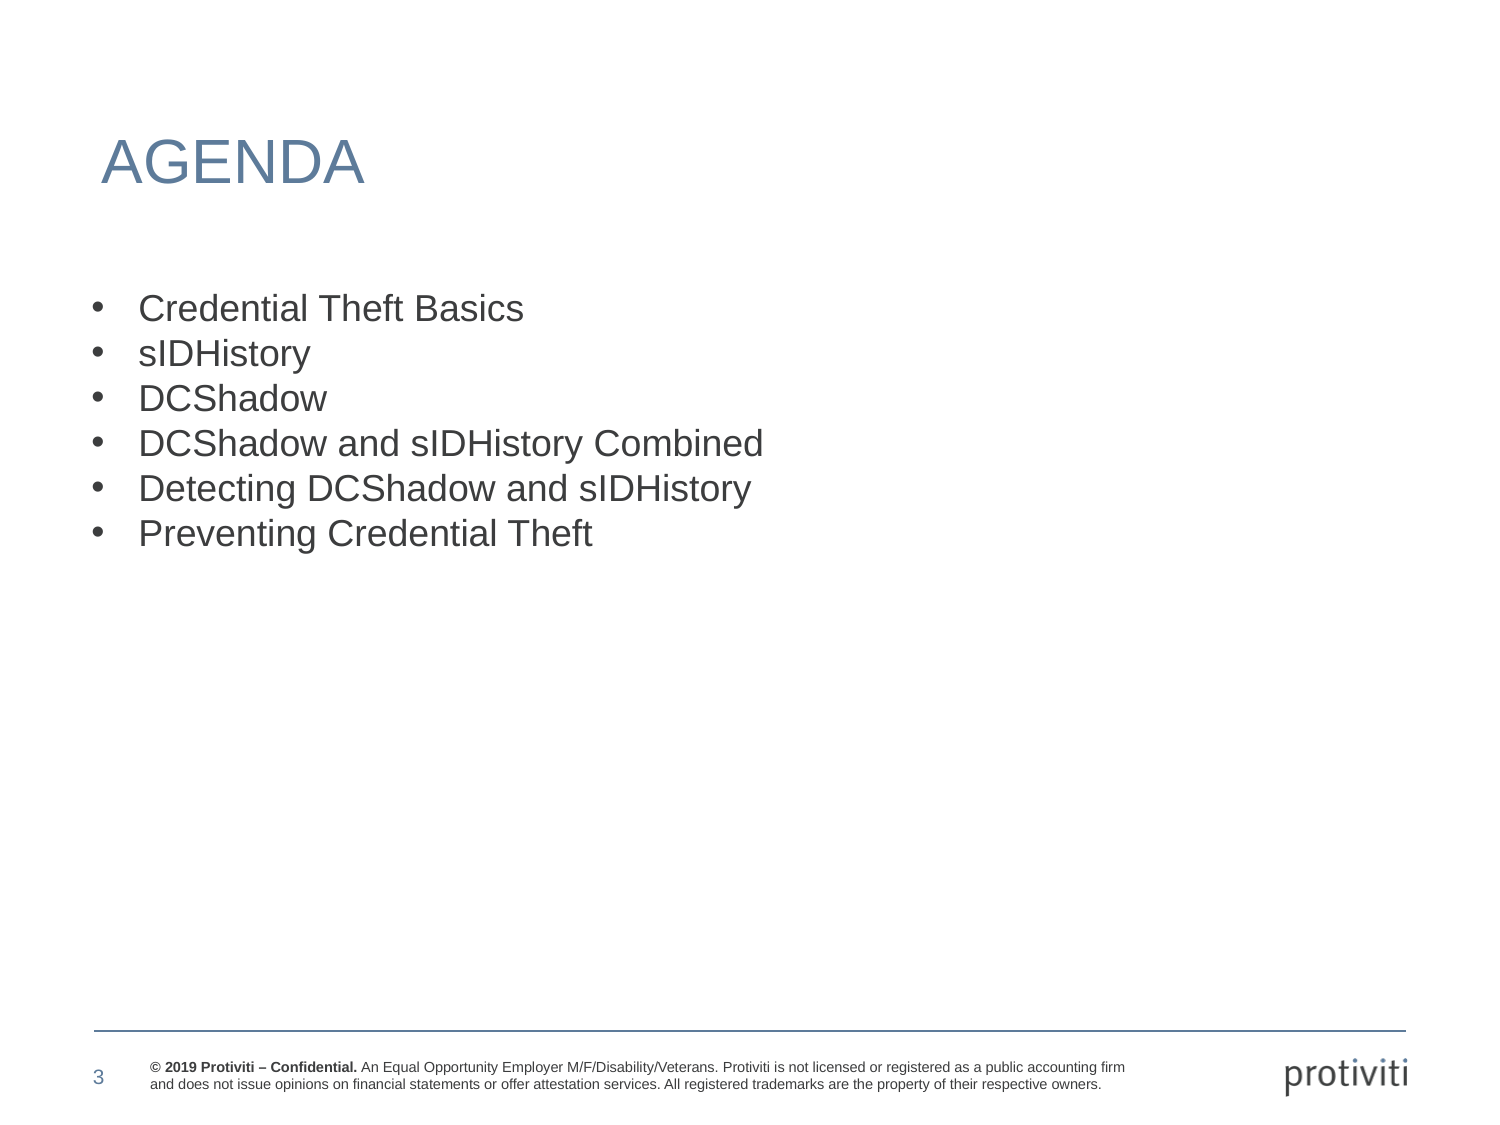

Agenda
Credential Theft Basics
sIDHistory
DCShadow
DCShadow and sIDHistory Combined
Detecting DCShadow and sIDHistory
Preventing Credential Theft
3